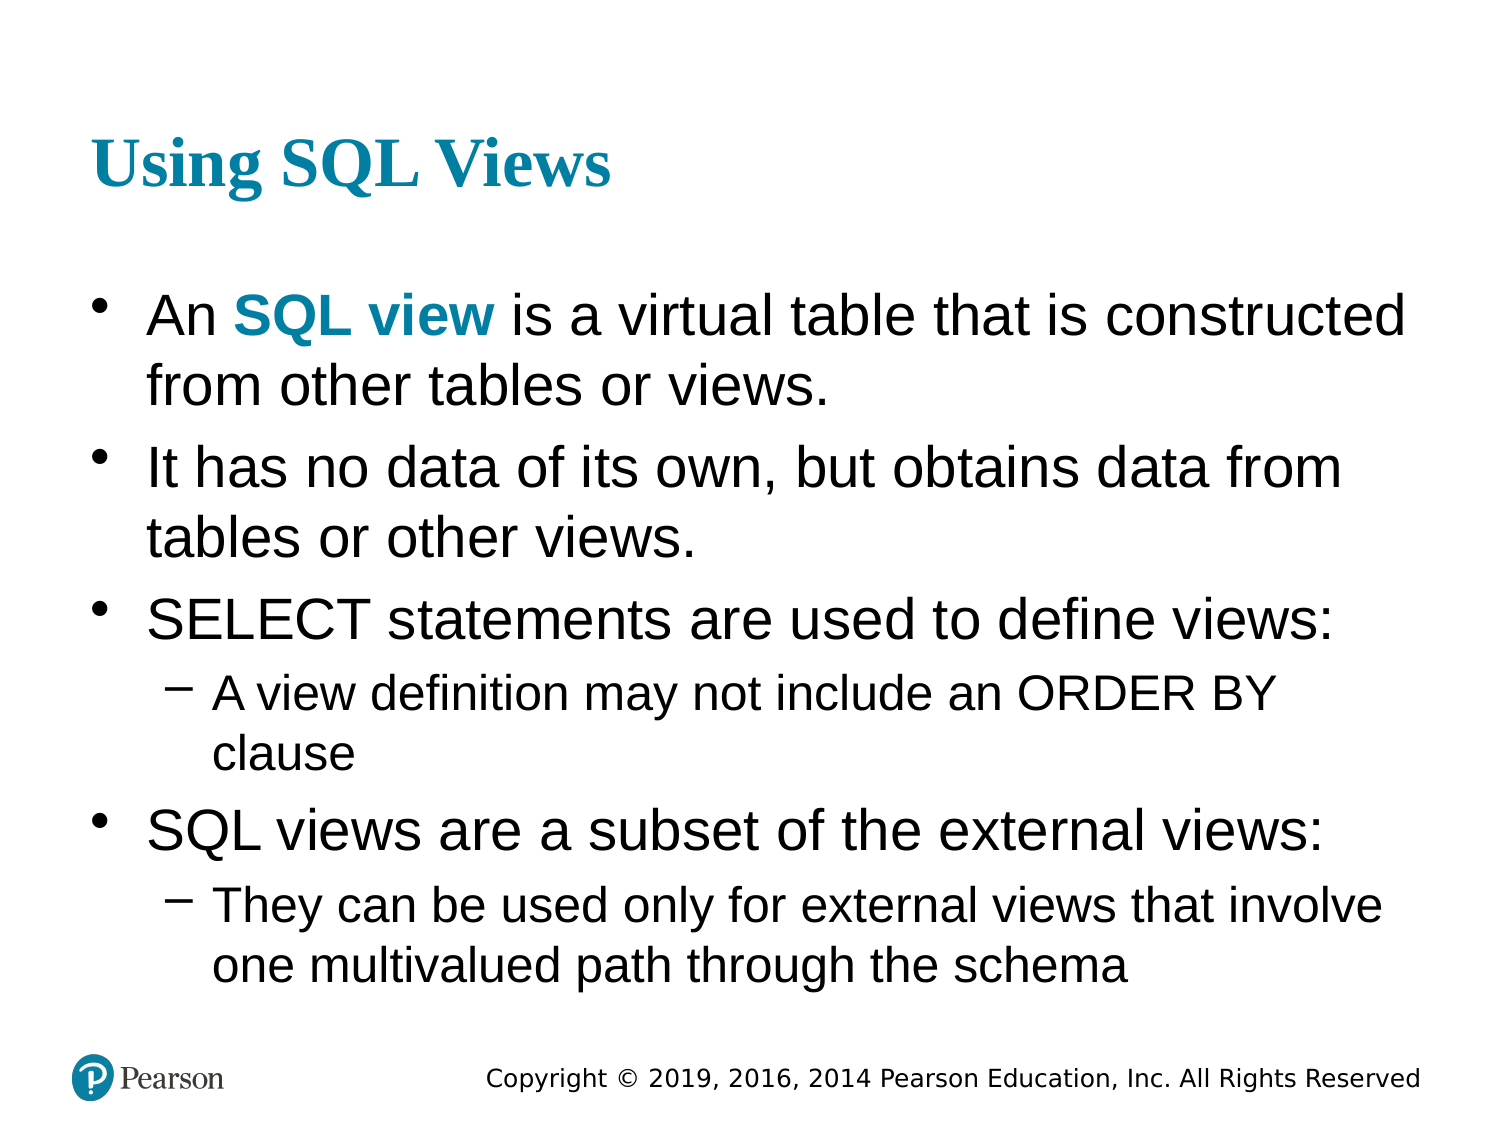

# Using SQL Views
An SQL view is a virtual table that is constructed from other tables or views.
It has no data of its own, but obtains data from tables or other views.
SELECT statements are used to define views:
A view definition may not include an ORDER BY clause
SQL views are a subset of the external views:
They can be used only for external views that involve one multivalued path through the schema